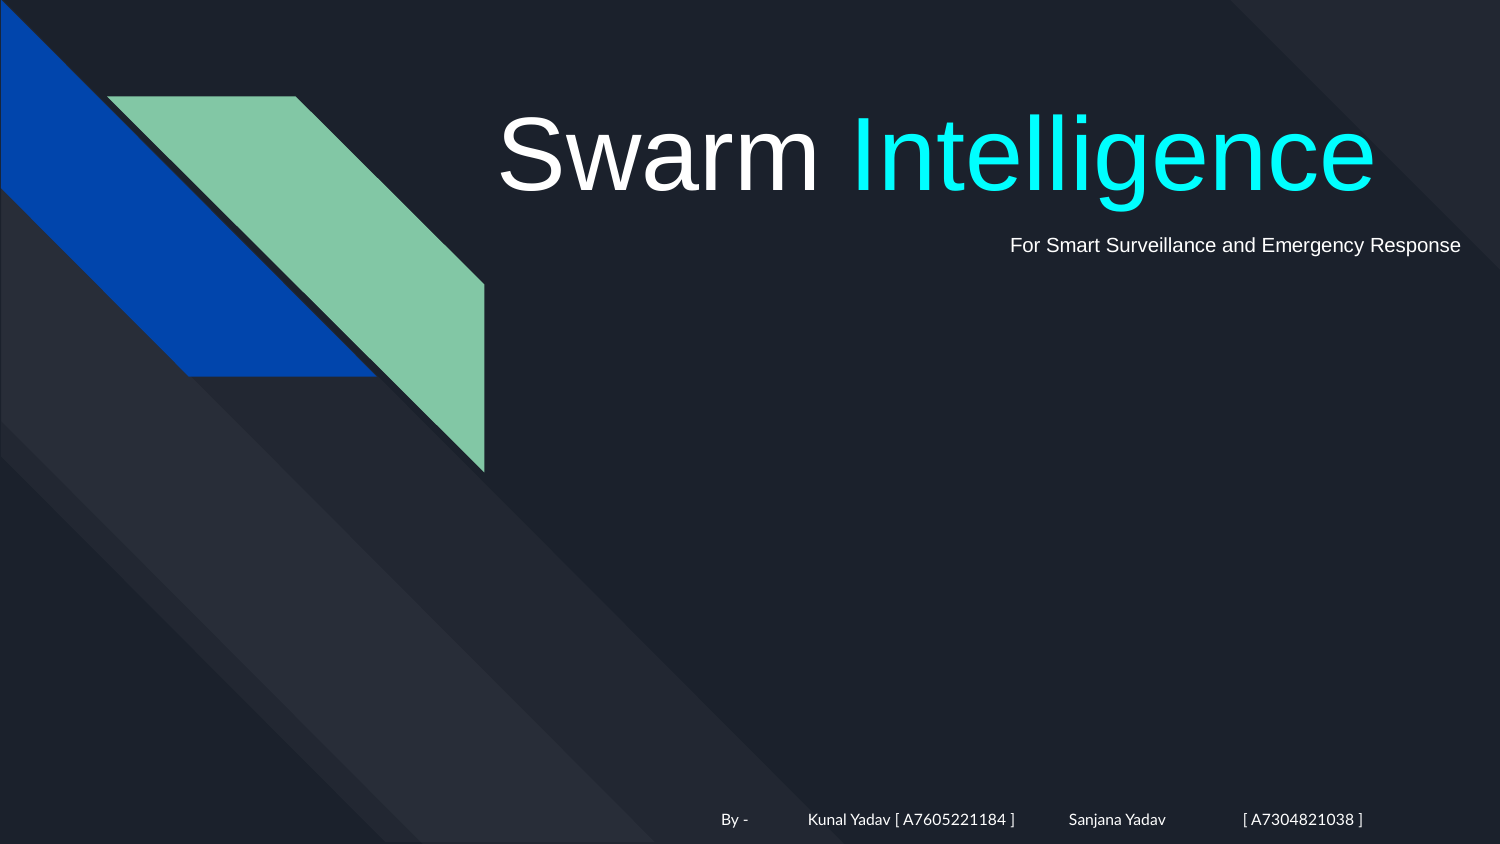

# Swarm Intelligence

For Smart Surveillance and Emergency Response
By -	Kunal Yadav	[ A7605221184 ]		Sanjana Yadav 	[ A7304821038 ]